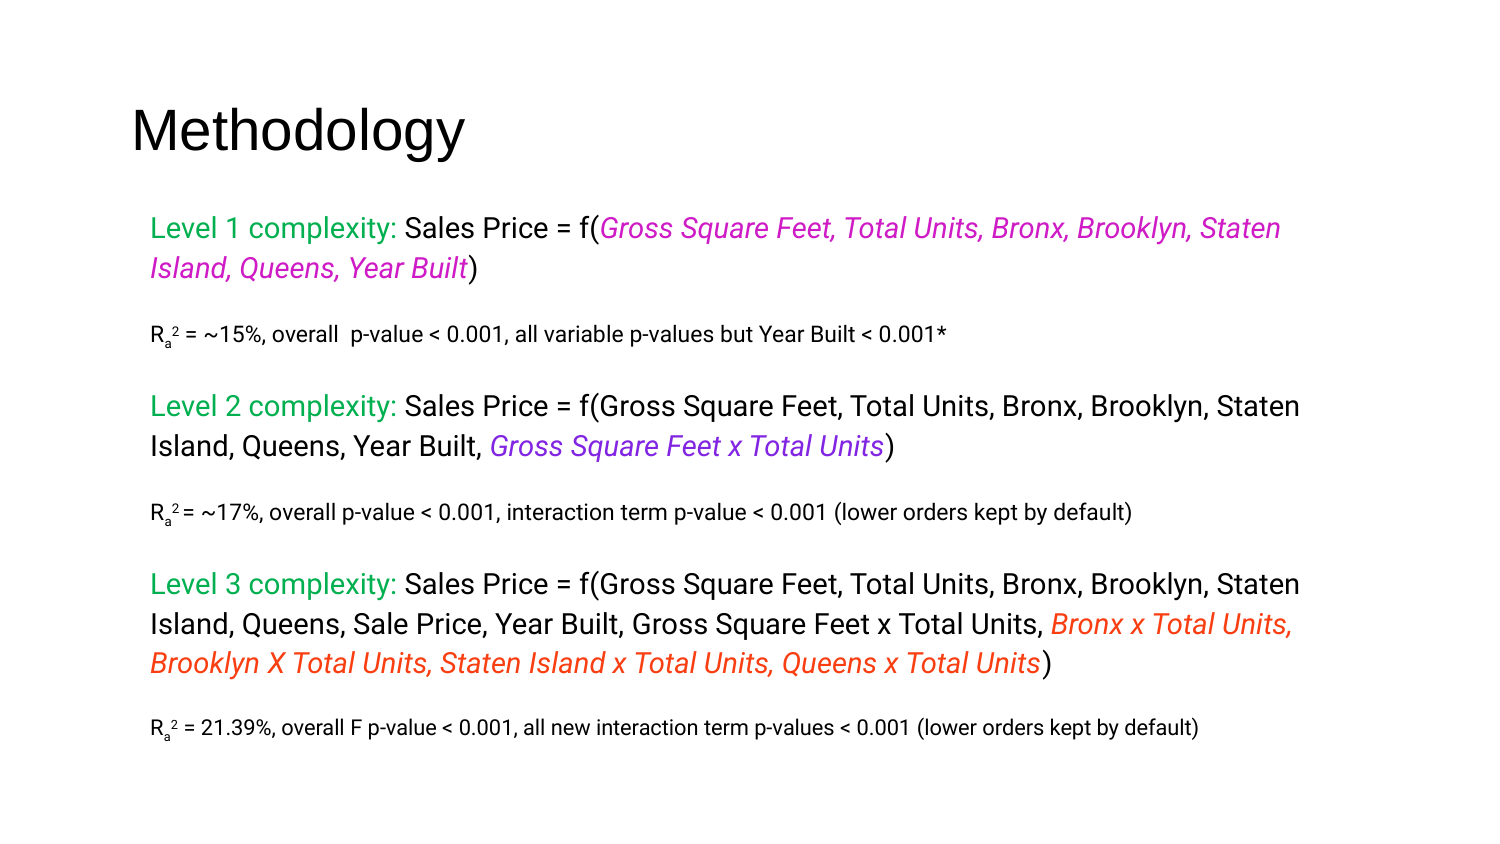

# Methodology
Level 1 complexity: Sales Price = f(Gross Square Feet, Total Units, Bronx, Brooklyn, Staten Island, Queens, Year Built)

Ra2 = ~15%, overall  p-value < 0.001, all variable p-values but Year Built < 0.001*

Level 2 complexity: Sales Price = f(Gross Square Feet, Total Units, Bronx, Brooklyn, Staten Island, Queens, Year Built, Gross Square Feet x Total Units)

Ra2 = ~17%, overall p-value < 0.001, interaction term p-value < 0.001 (lower orders kept by default)

Level 3 complexity: Sales Price = f(Gross Square Feet, Total Units, Bronx, Brooklyn, Staten Island, Queens, Sale Price, Year Built, Gross Square Feet x Total Units, Bronx x Total Units, Brooklyn X Total Units, Staten Island x Total Units, Queens x Total Units)

Ra2 = 21.39%, overall F p-value < 0.001, all new interaction term p-values < 0.001 (lower orders kept by default)